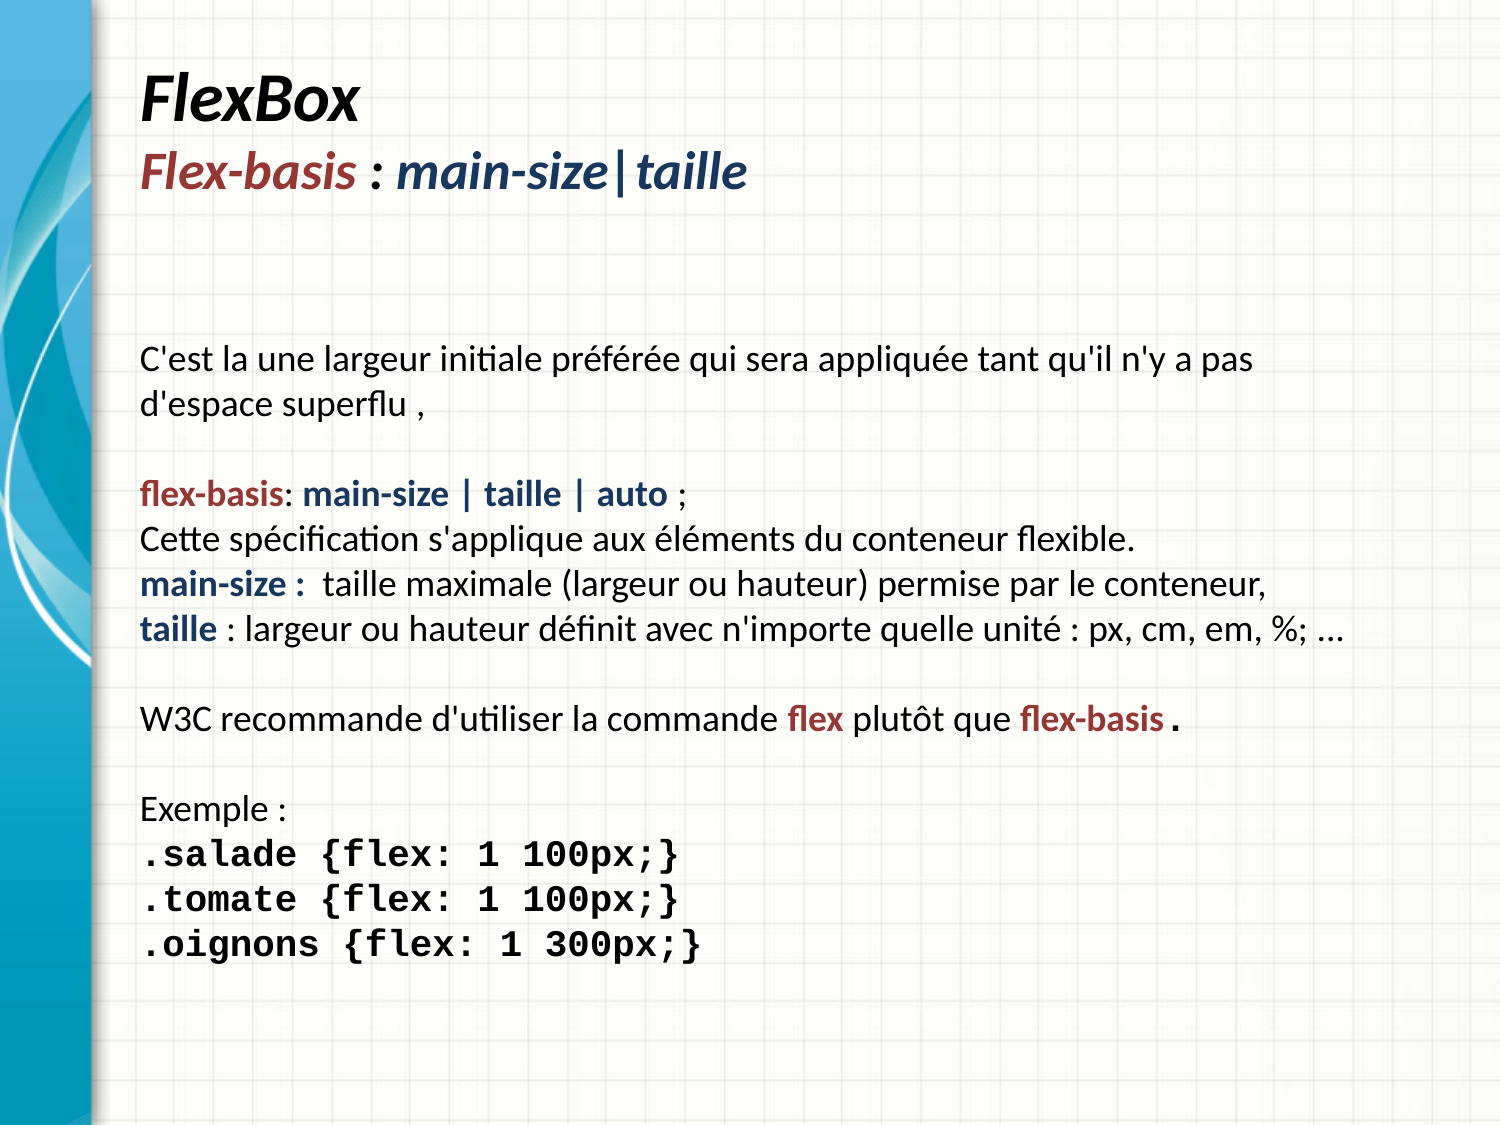

# FlexBox Flex-basis : main-size|taille
C'est la une largeur initiale préférée qui sera appliquée tant qu'il n'y a pas d'espace superflu ,

flex-basis: main-size | taille | auto ;
Cette spécification s'applique aux éléments du conteneur flexible.
main-size :  taille maximale (largeur ou hauteur) permise par le conteneur,
taille : largeur ou hauteur définit avec n'importe quelle unité : px, cm, em, %; ...

W3C recommande d'utiliser la commande flex plutôt que flex-basis.

Exemple :
.salade {flex: 1 100px;}
.tomate {flex: 1 100px;}
.oignons {flex: 1 300px;}